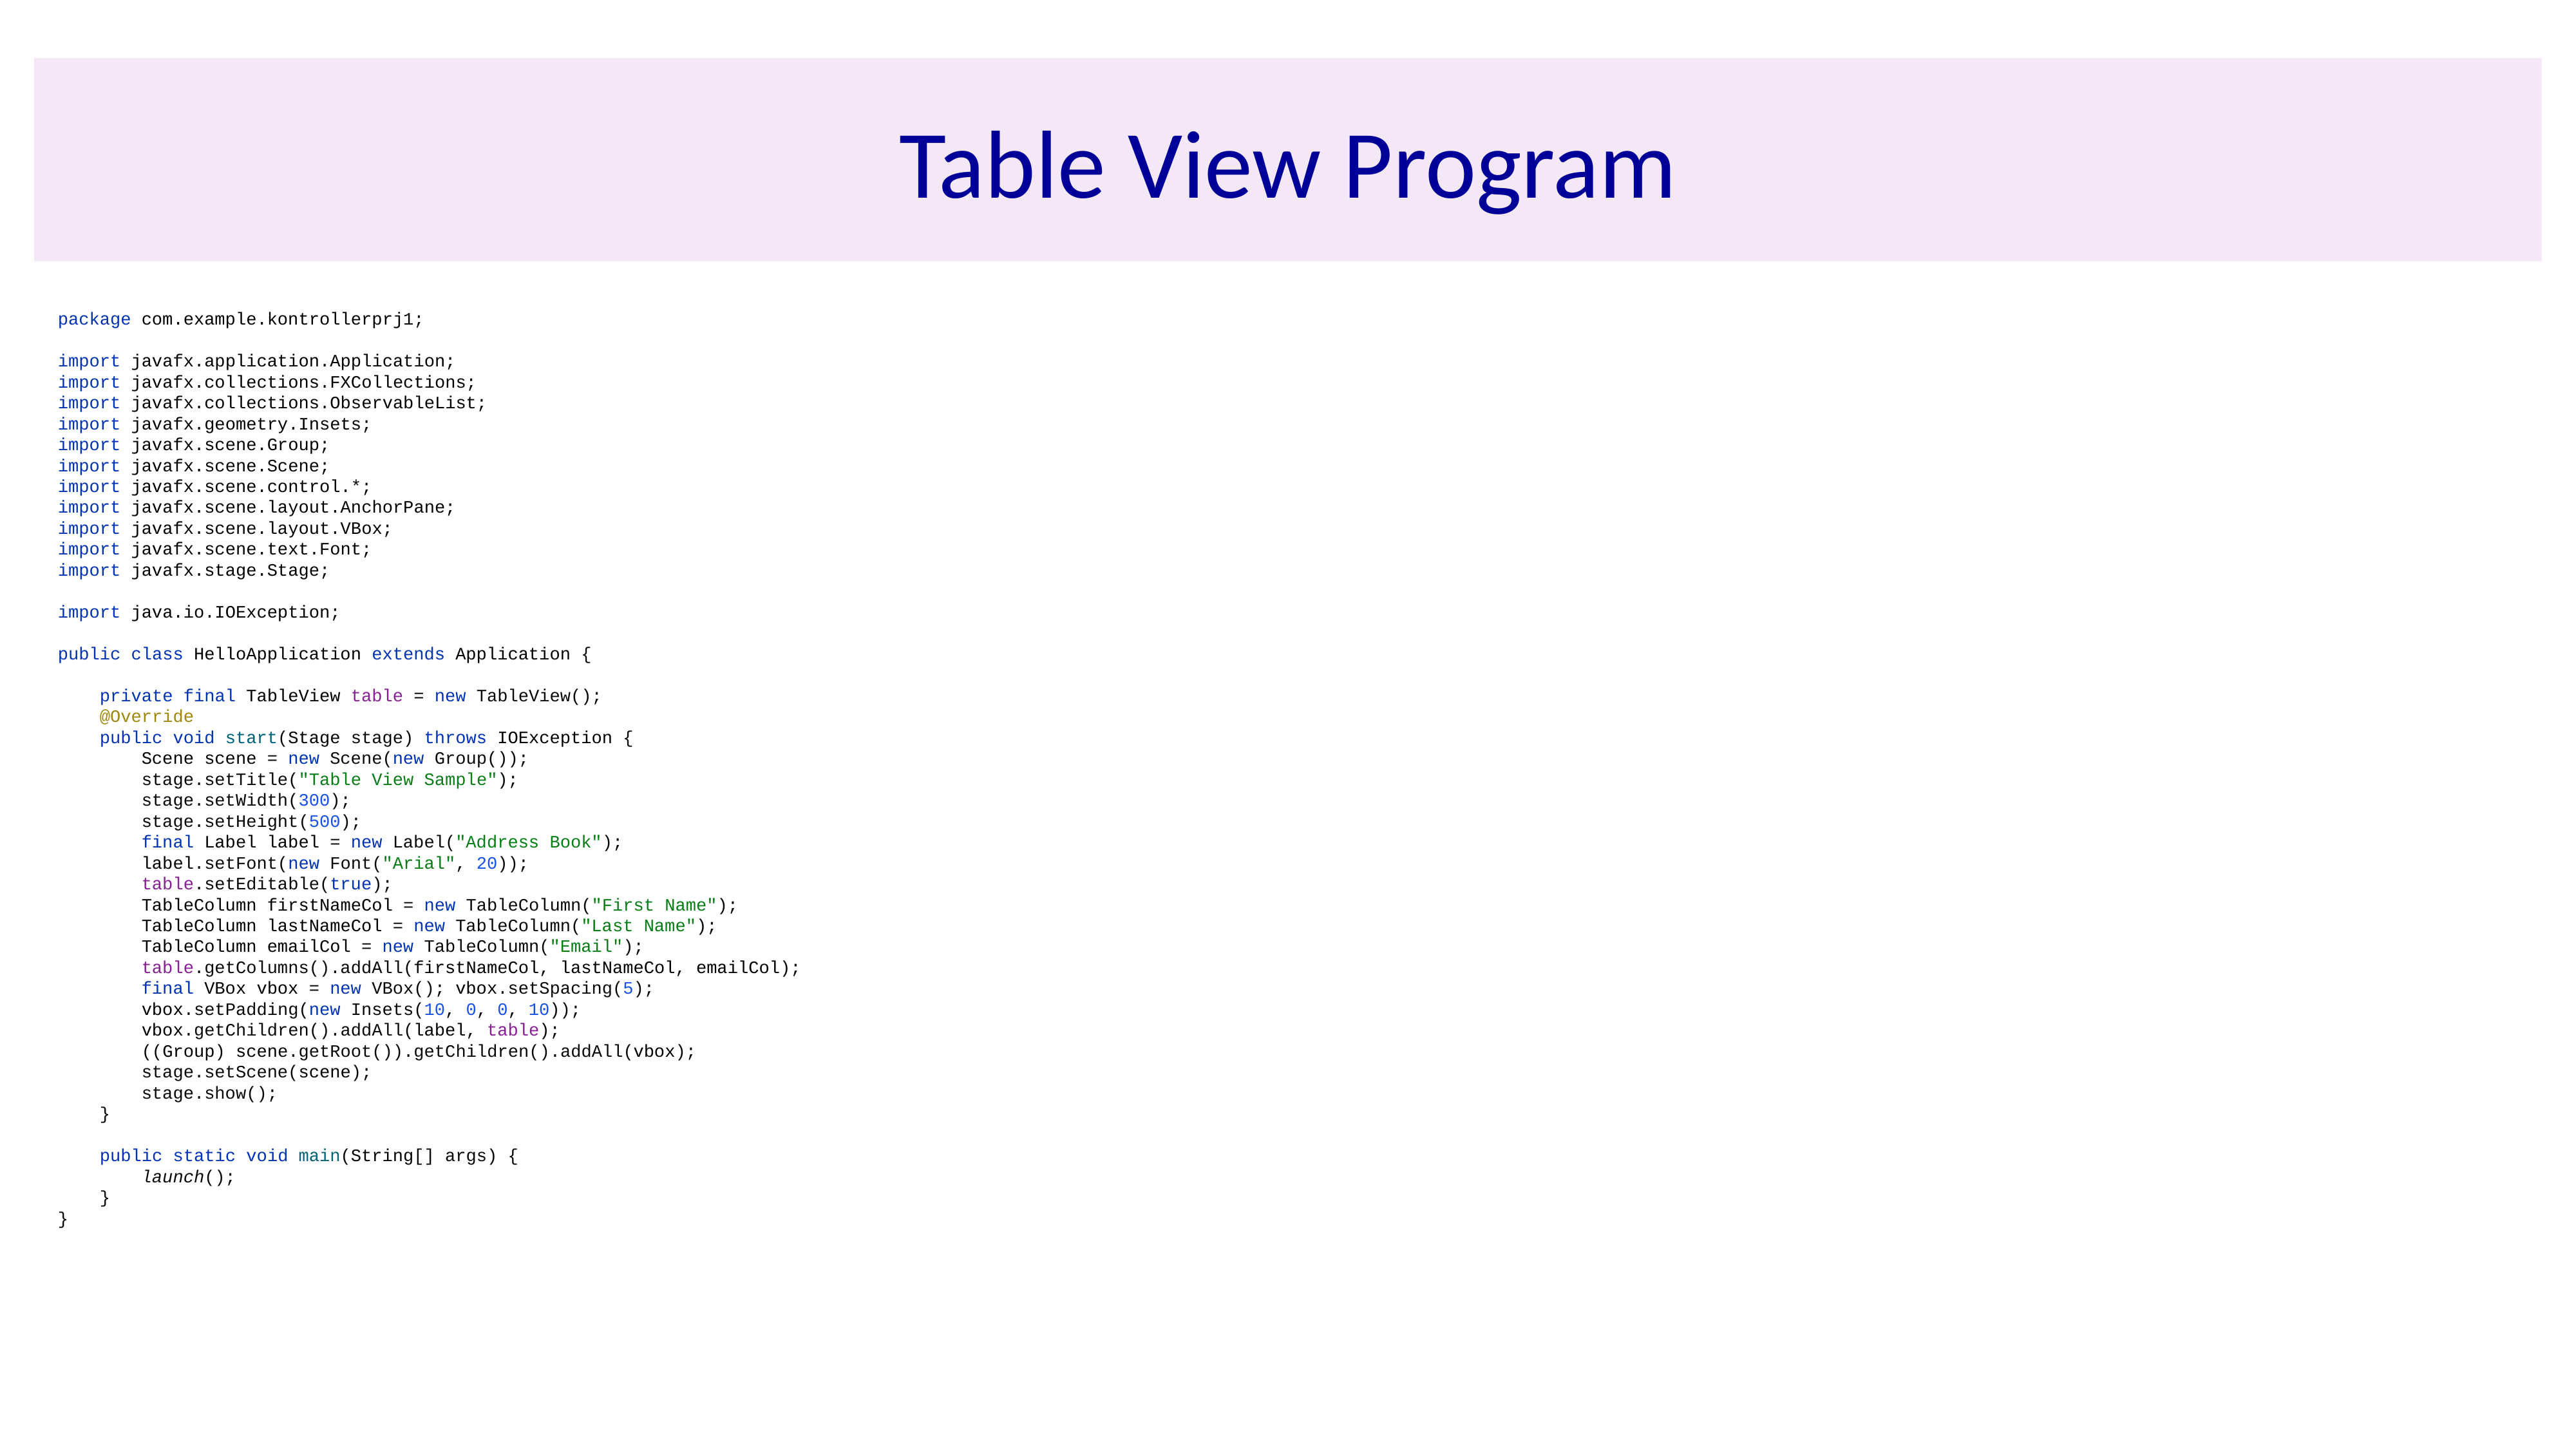

# Table View Program
package com.example.kontrollerprj1;

import javafx.application.Application;
import javafx.collections.FXCollections;
import javafx.collections.ObservableList;
import javafx.geometry.Insets;
import javafx.scene.Group;
import javafx.scene.Scene;
import javafx.scene.control.*;
import javafx.scene.layout.AnchorPane;
import javafx.scene.layout.VBox;
import javafx.scene.text.Font;
import javafx.stage.Stage;

import java.io.IOException;

public class HelloApplication extends Application {

    private final TableView table = new TableView();
    @Override
    public void start(Stage stage) throws IOException {
        Scene scene = new Scene(new Group());
        stage.setTitle("Table View Sample");
        stage.setWidth(300);
        stage.setHeight(500);
        final Label label = new Label("Address Book");
        label.setFont(new Font("Arial", 20));
        table.setEditable(true);
        TableColumn firstNameCol = new TableColumn("First Name");
        TableColumn lastNameCol = new TableColumn("Last Name");
        TableColumn emailCol = new TableColumn("Email");
        table.getColumns().addAll(firstNameCol, lastNameCol, emailCol);
        final VBox vbox = new VBox(); vbox.setSpacing(5);
        vbox.setPadding(new Insets(10, 0, 0, 10));
        vbox.getChildren().addAll(label, table);
        ((Group) scene.getRoot()).getChildren().addAll(vbox);
        stage.setScene(scene);
        stage.show();
    }

    public static void main(String[] args) {
        launch();
    }
}